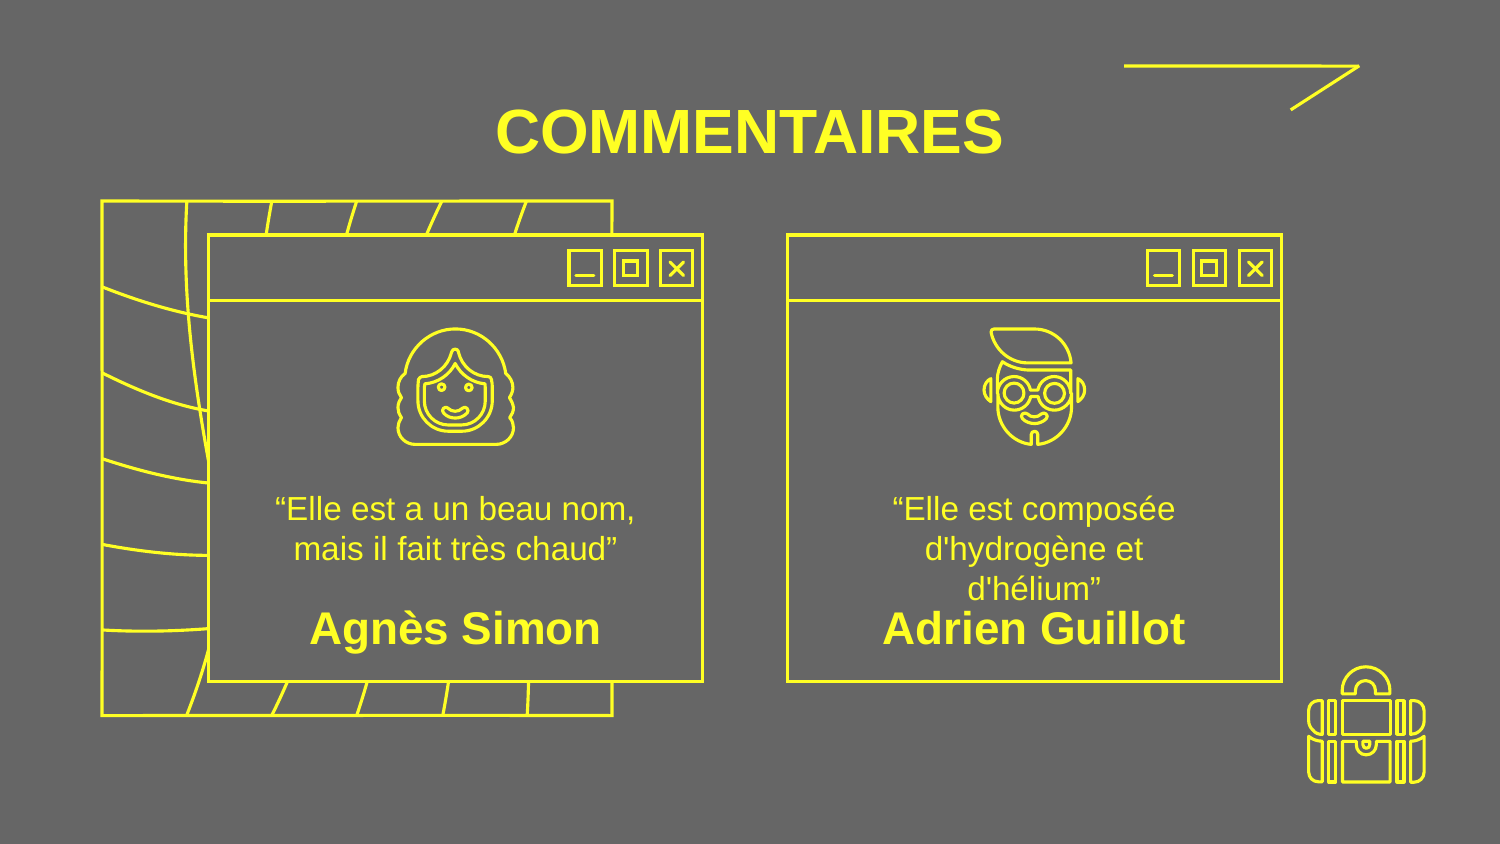

# COMMENTAIRES

“Elle est a un beau nom, mais il fait très chaud”
“Elle est composée d'hydrogène et d'hélium”
Agnès Simon
Adrien Guillot